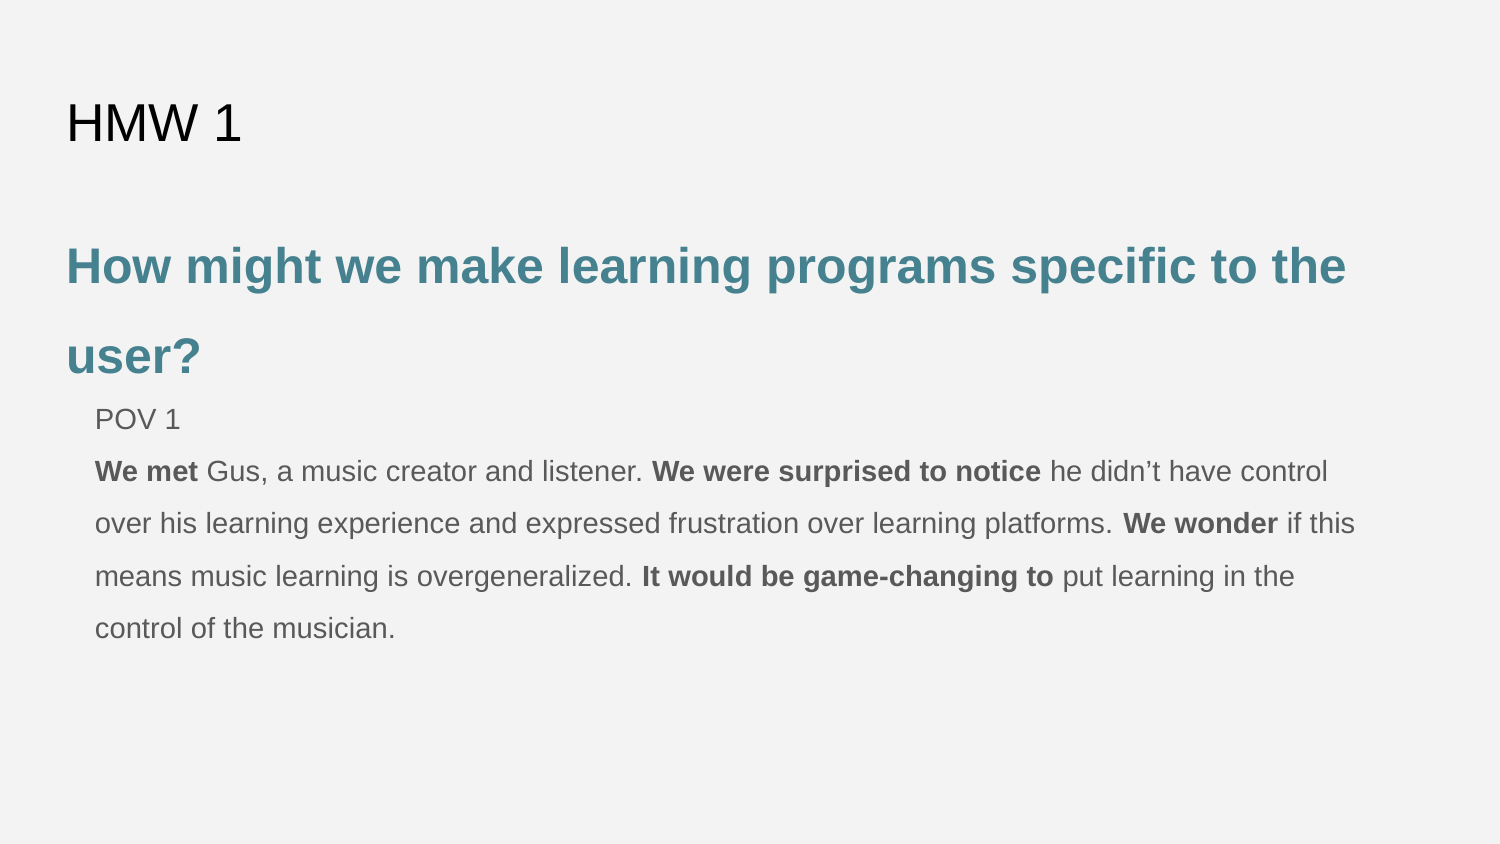

# HMW 1
How might we make learning programs specific to the user?

POV 1
We met Gus, a music creator and listener. We were surprised to notice he didn’t have control over his learning experience and expressed frustration over learning platforms. We wonder if this means music learning is overgeneralized. It would be game-changing to put learning in the control of the musician.